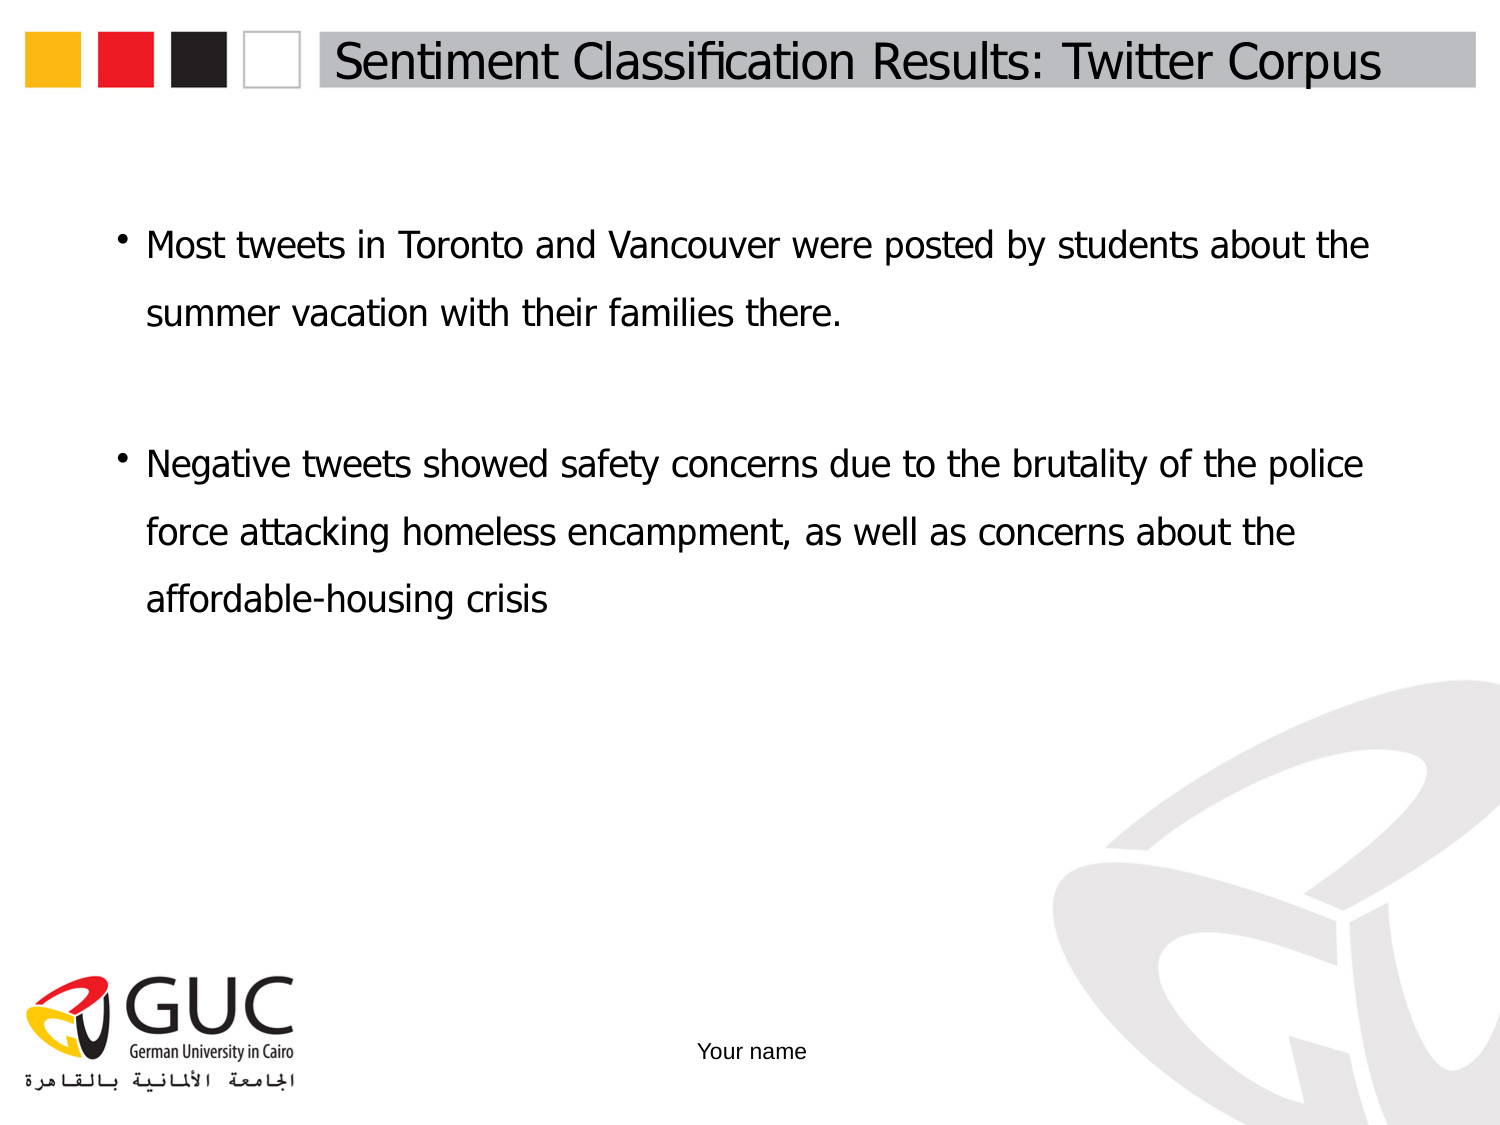

Sentiment Classification Results: Twitter Corpus
Most tweets in Toronto and Vancouver were posted by students about the summer vacation with their families there.

Negative tweets showed safety concerns due to the brutality of the police force attacking homeless encampment, as well as concerns about the affordable-housing crisis
26